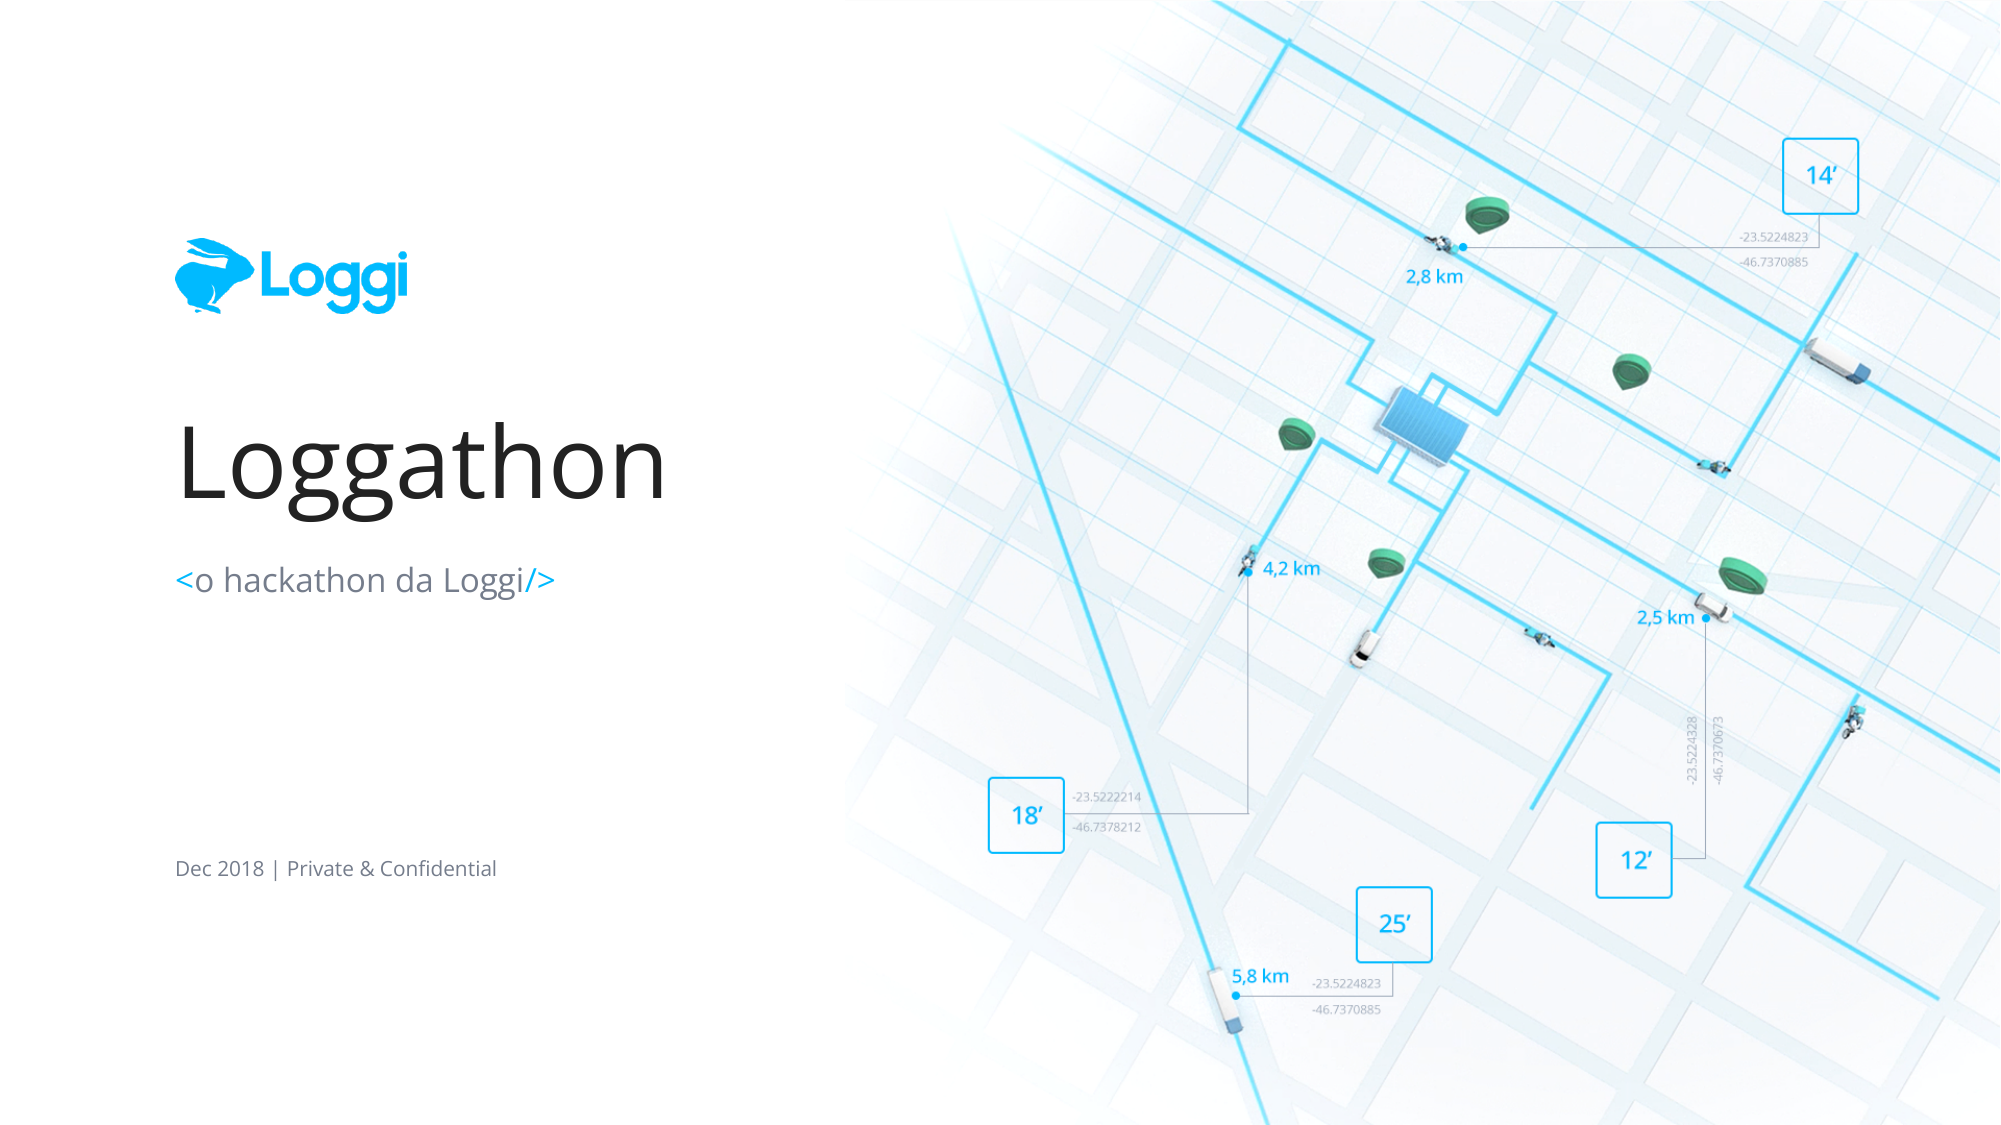

# Loggathon
<o hackathon da Loggi/>
Dec 2018 | Private & Confidential